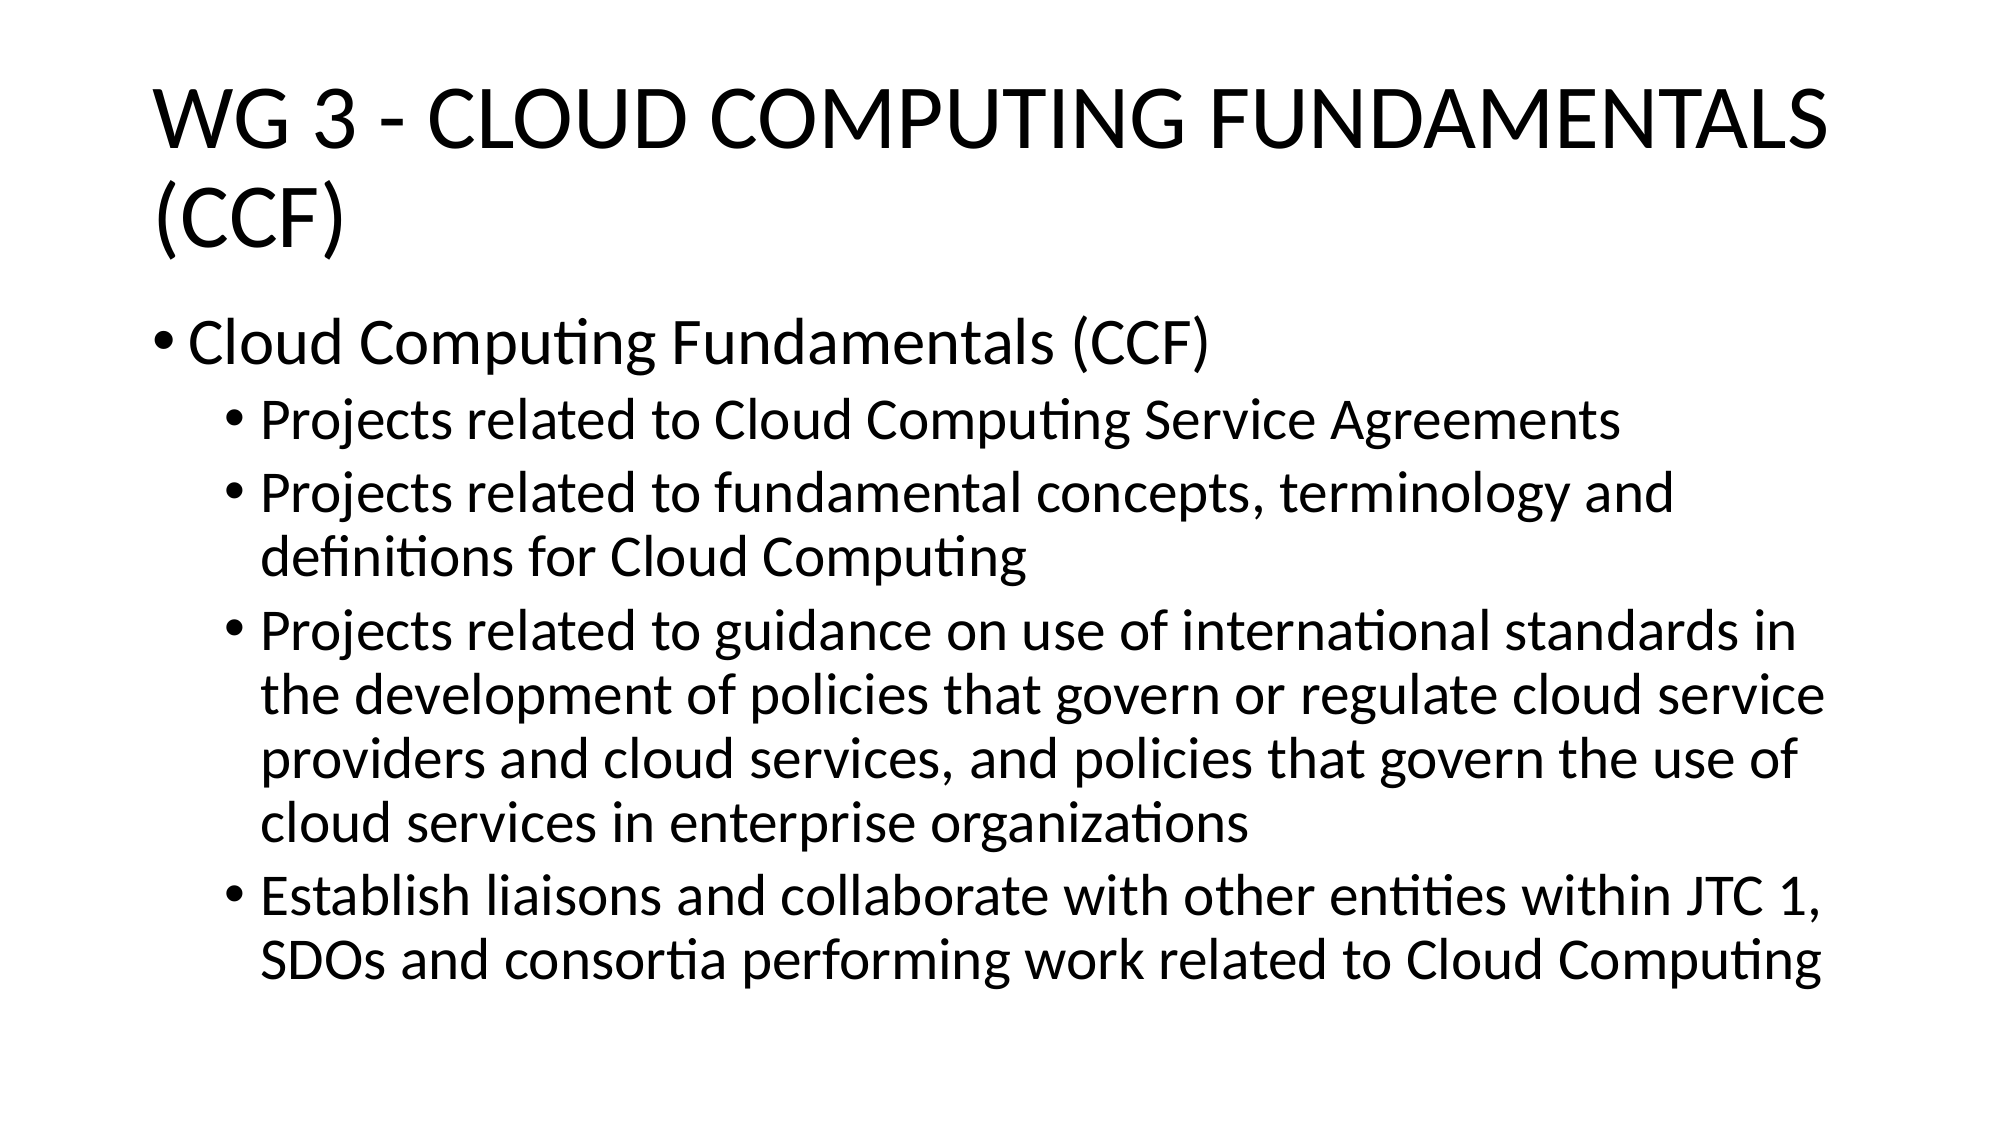

# WG 3 - CLOUD COMPUTING FUNDAMENTALS (CCF)
Cloud Computing Fundamentals (CCF)
Projects related to Cloud Computing Service Agreements
Projects related to fundamental concepts, terminology and definitions for Cloud Computing
Projects related to guidance on use of international standards in the development of policies that govern or regulate cloud service providers and cloud services, and policies that govern the use of cloud services in enterprise organizations
Establish liaisons and collaborate with other entities within JTC 1, SDOs and consortia performing work related to Cloud Computing